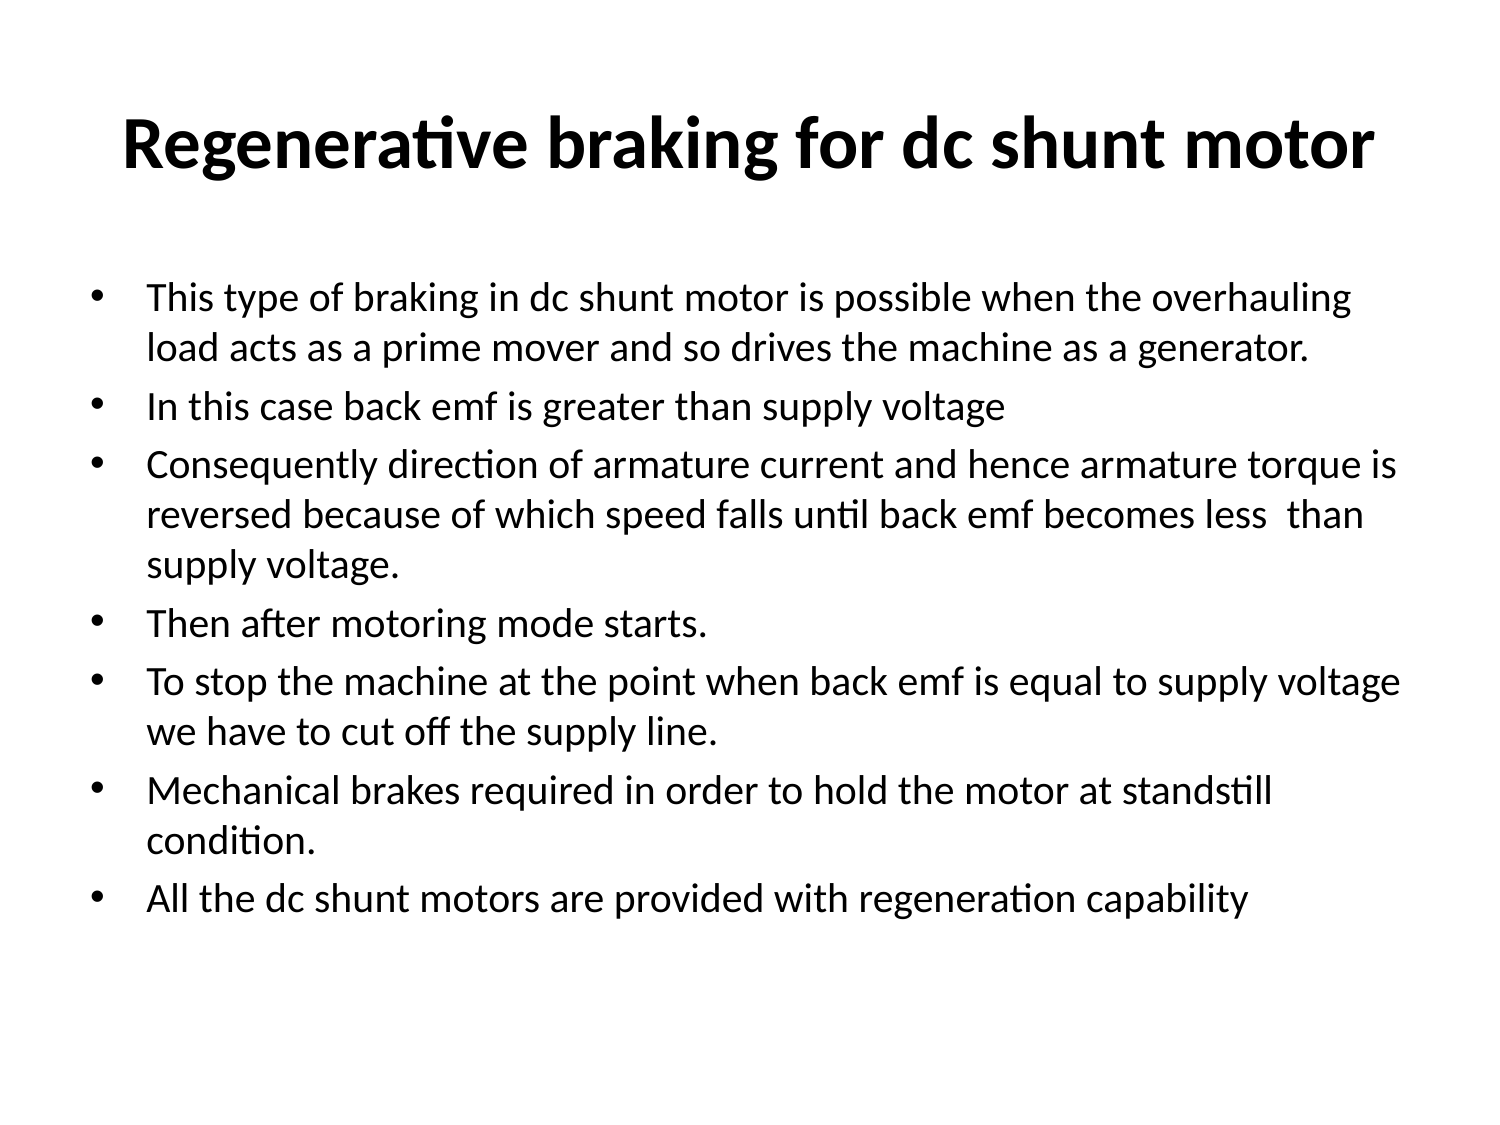

# Regenerative braking for dc shunt motor
This type of braking in dc shunt motor is possible when the overhauling load acts as a prime mover and so drives the machine as a generator.
In this case back emf is greater than supply voltage
Consequently direction of armature current and hence armature torque is reversed because of which speed falls until back emf becomes less  than supply voltage.
Then after motoring mode starts.
To stop the machine at the point when back emf is equal to supply voltage we have to cut off the supply line.
Mechanical brakes required in order to hold the motor at standstill condition.
All the dc shunt motors are provided with regeneration capability